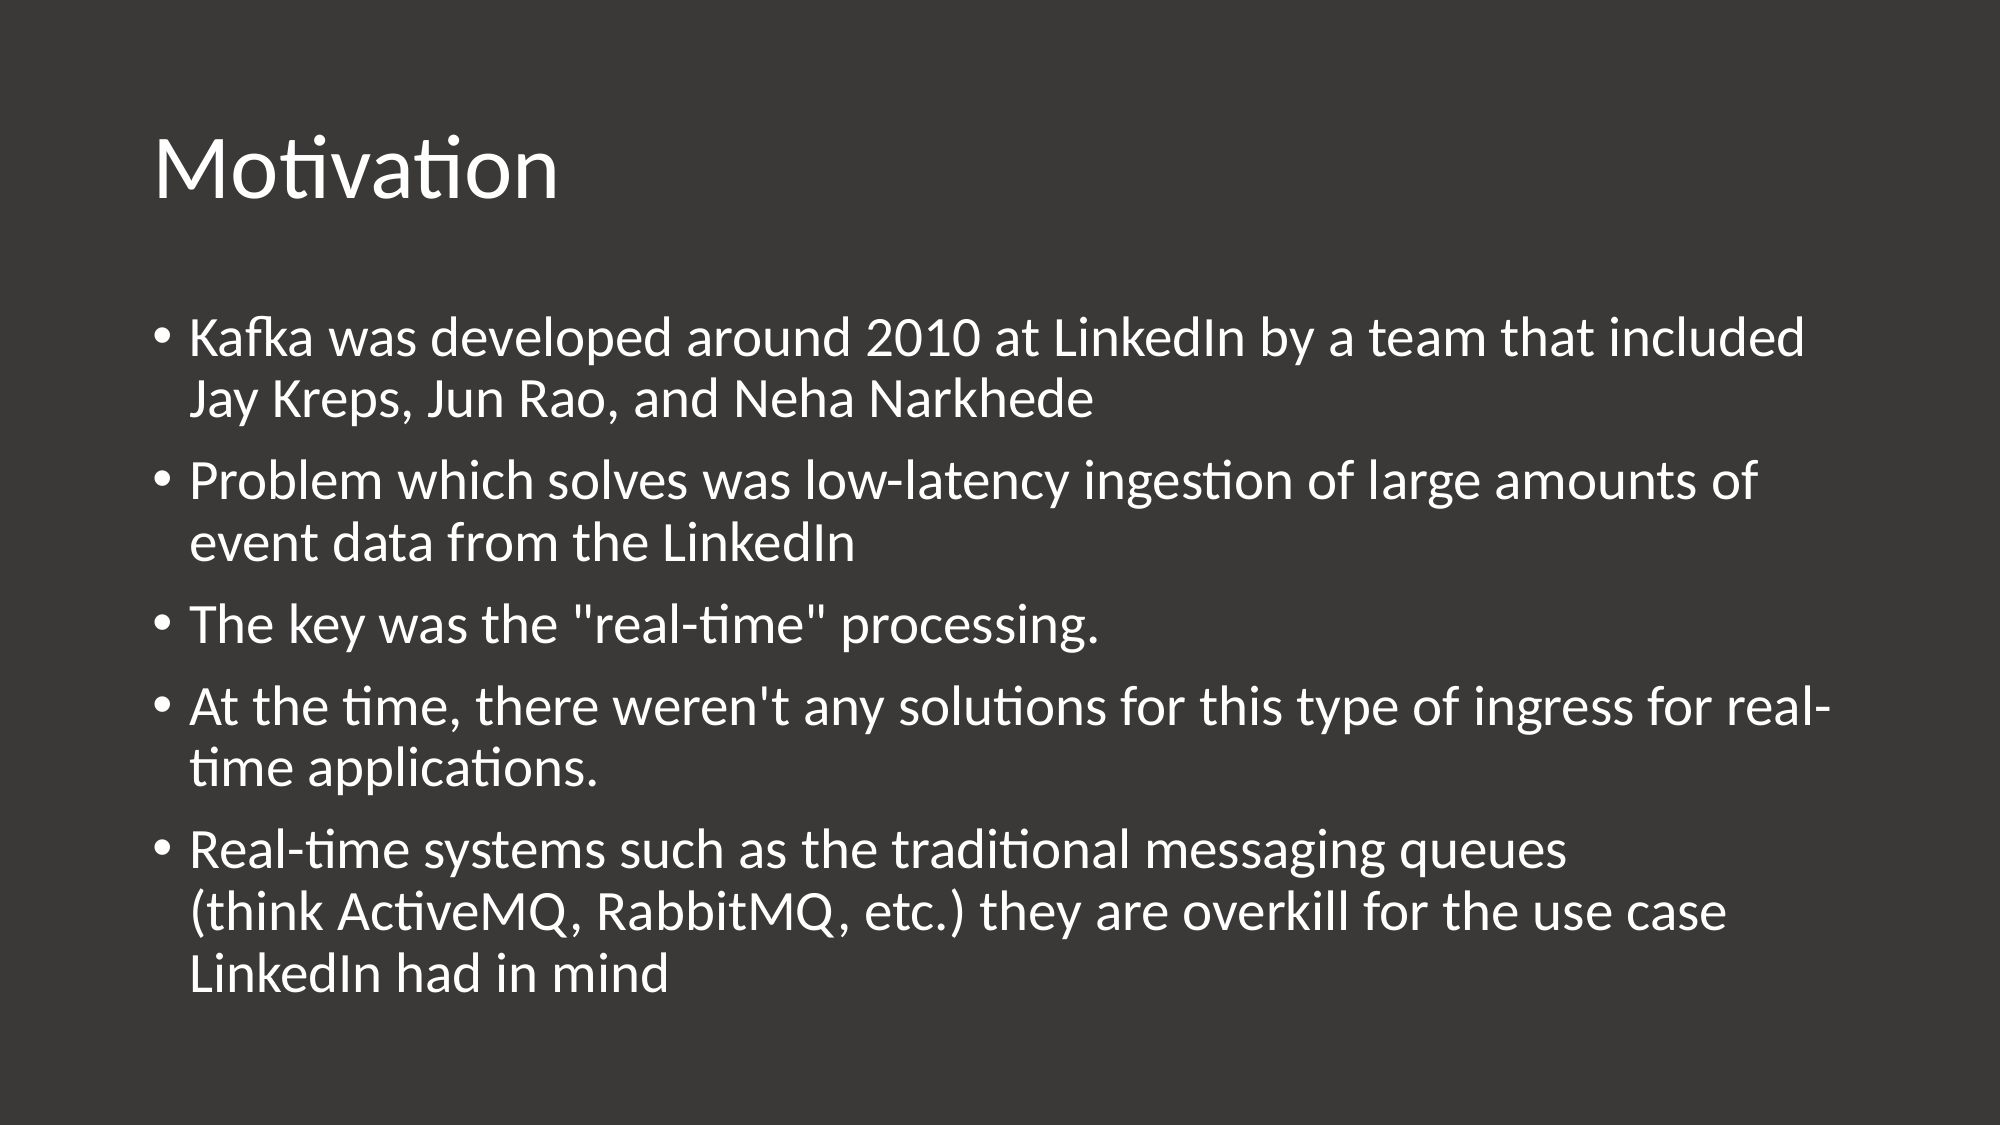

# Motivation
Kafka was developed around 2010 at LinkedIn by a team that included Jay Kreps, Jun Rao, and Neha Narkhede
Problem which solves was low-latency ingestion of large amounts of event data from the LinkedIn
The key was the "real-time" processing.
At the time, there weren't any solutions for this type of ingress for real-time applications.
Real-time systems such as the traditional messaging queues (think ActiveMQ, RabbitMQ, etc.) they are overkill for the use case LinkedIn had in mind